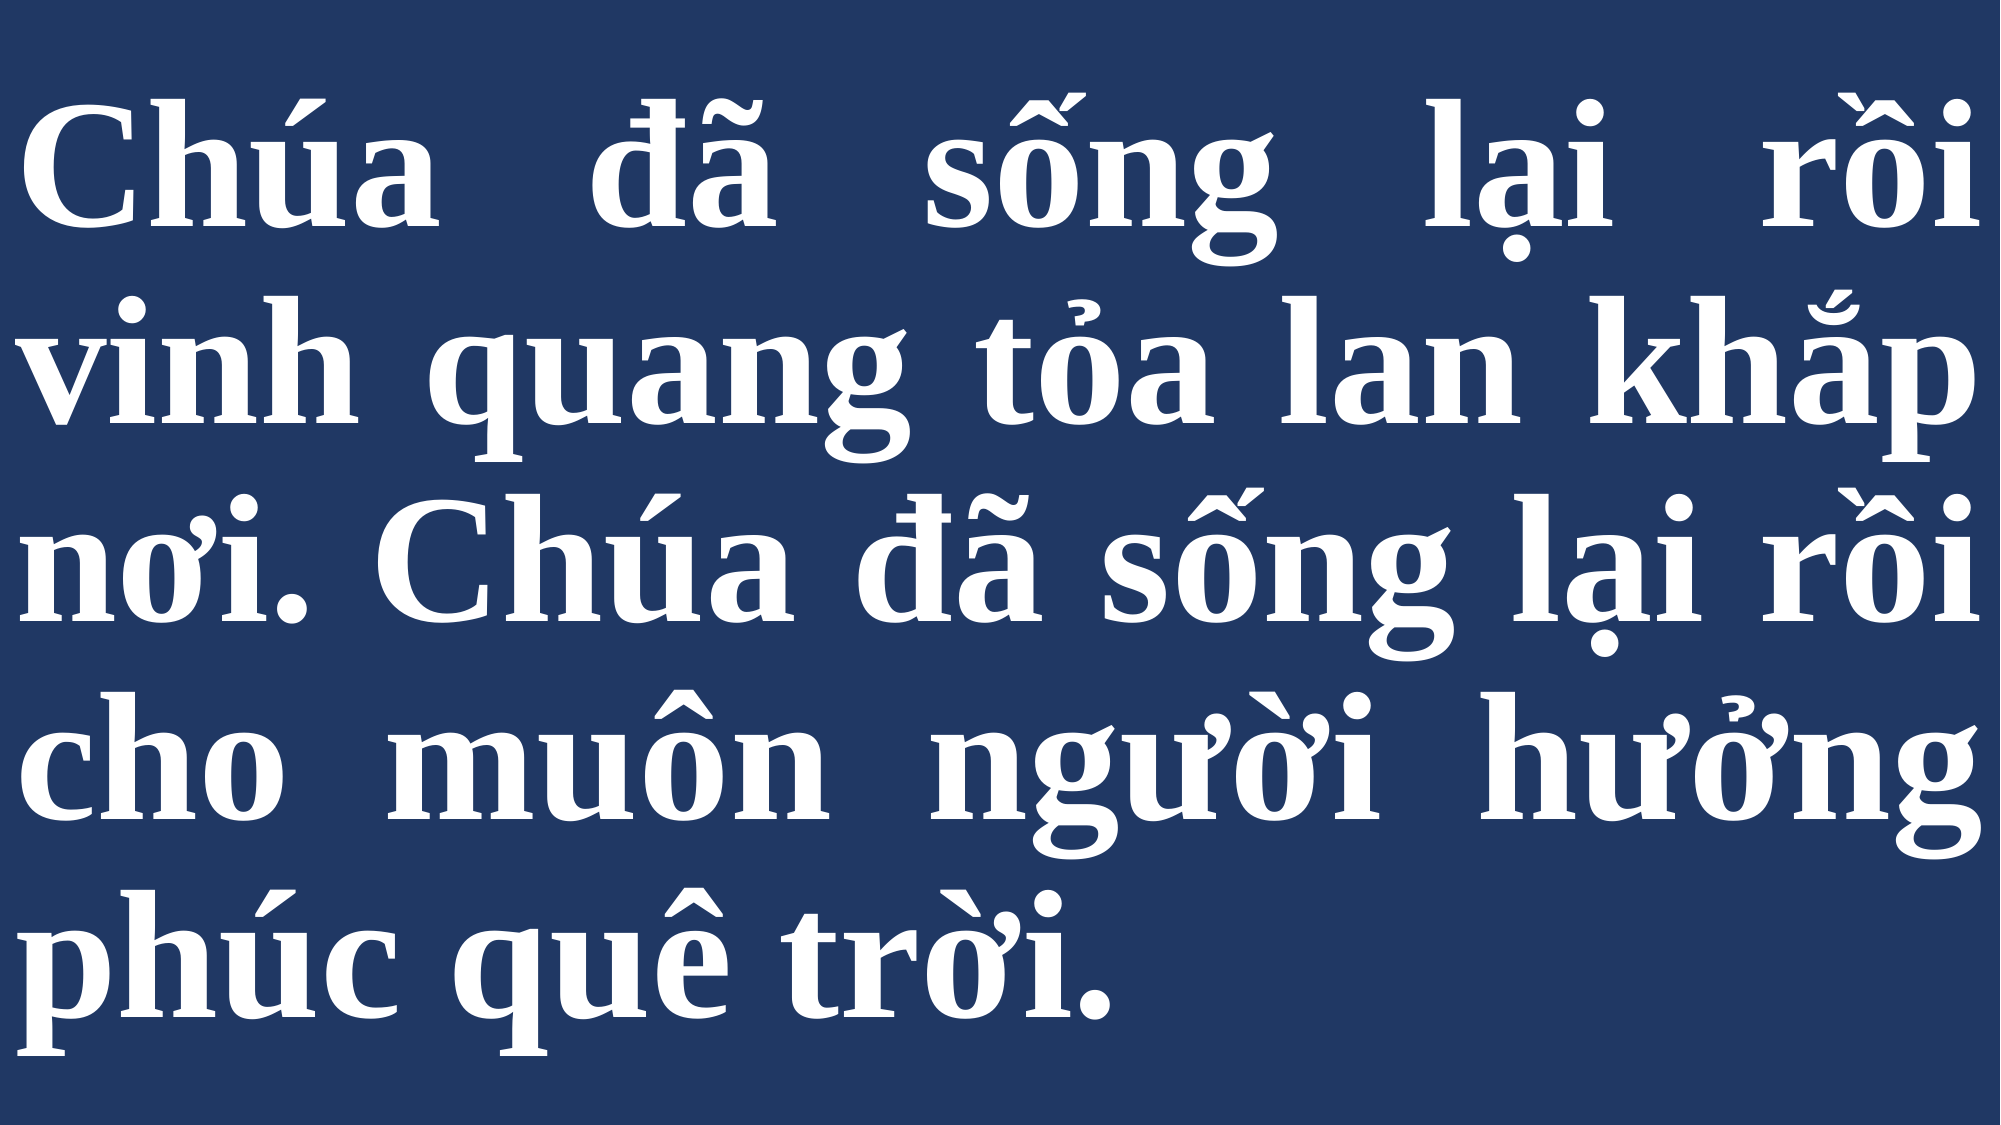

# Chúa đã sống lại rồi vinh quang tỏa lan khắp nơi. Chúa đã sống lại rồi cho muôn người hưởng phúc quê trời.